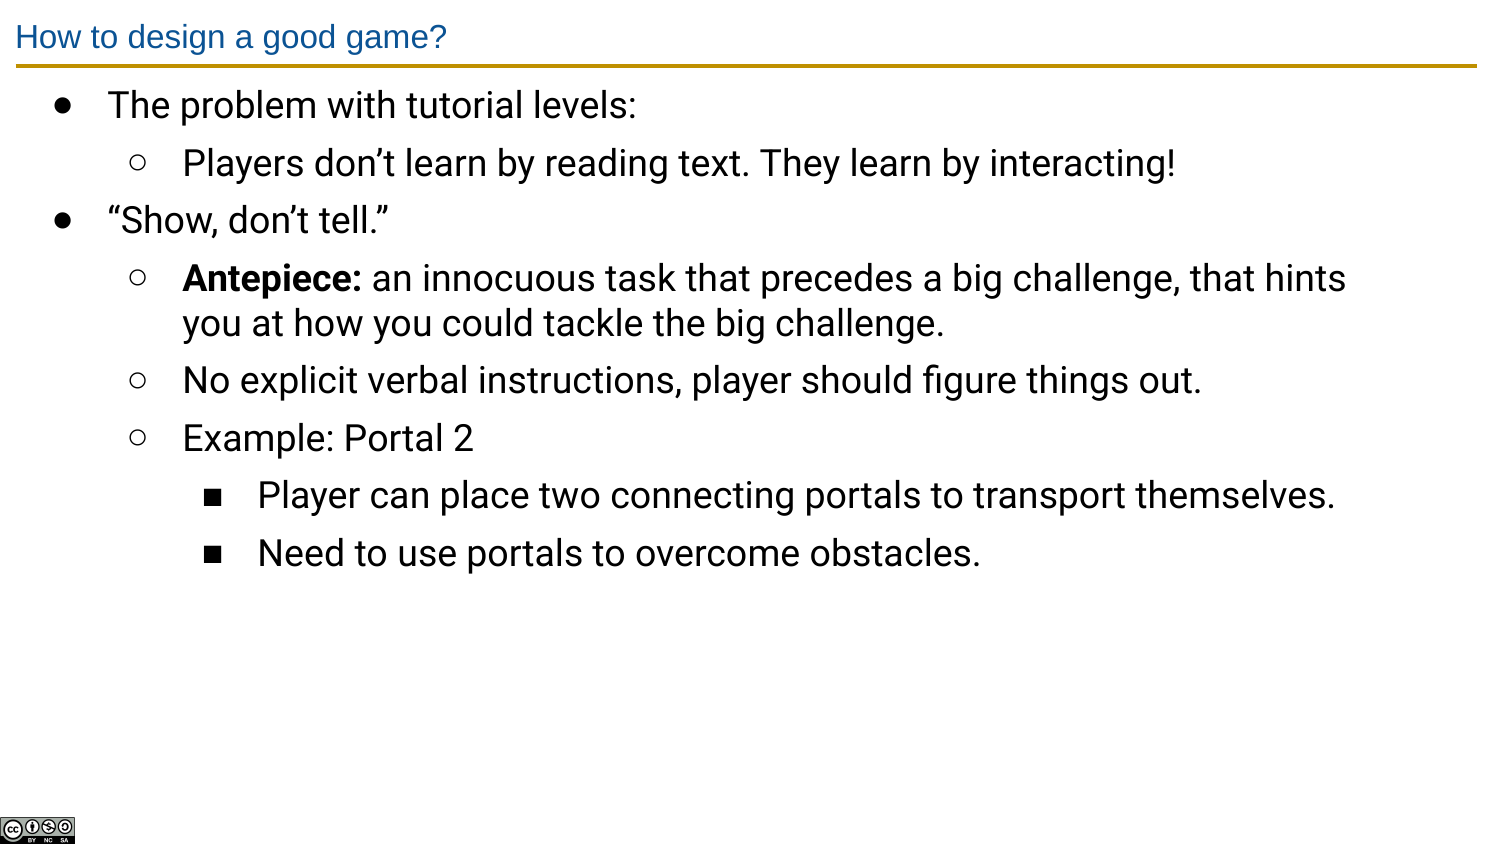

# How to design a good game?

The problem with tutorial levels:
Players don’t learn by reading text. They learn by interacting!
“Show, don’t tell.”
Antepiece: an innocuous task that precedes a big challenge, that hints you at how you could tackle the big challenge.
No explicit verbal instructions, player should figure things out.
Example: Portal 2
Player can place two connecting portals to transport themselves.
Need to use portals to overcome obstacles.